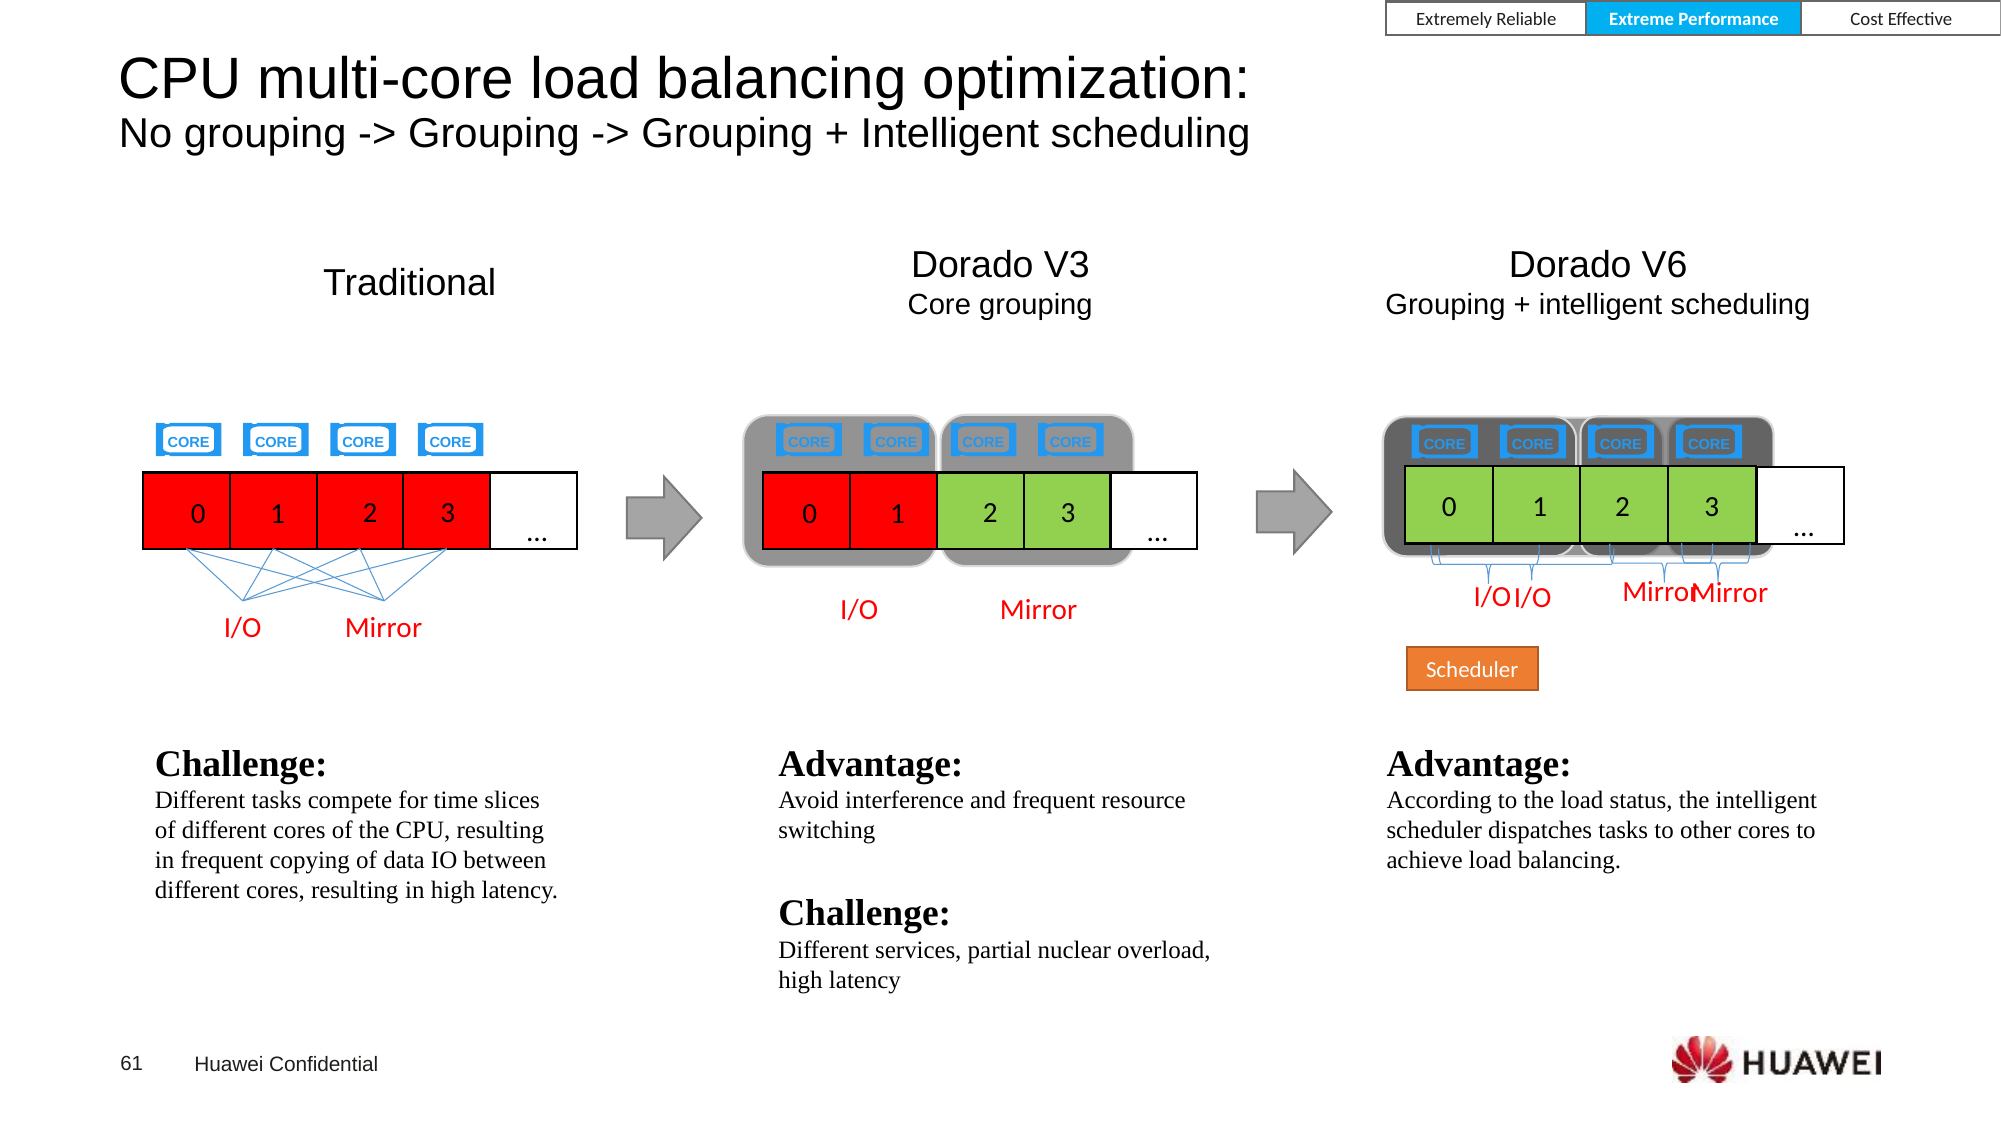

Cost Effective
Extreme Performance
Extremely Reliable
CPU multi-core load balancing optimization:
No grouping -> Grouping -> Grouping + Intelligent scheduling
Dorado V3
Core grouping
Dorado V6
Grouping + intelligent scheduling
Traditional

CORE

CORE

CORE

CORE

2
3
0
1
…
I/O
Mirror

CORE

CORE

CORE

CORE

CORE

CORE

CORE

CORE

0
1
2
3
2
3
0
1
…
…

Mirror

Mirror

I/O

I/O
Mirror
I/O
Scheduler
Challenge:
Different tasks compete for time slices of different cores of the CPU, resulting in frequent copying of data IO between different cores, resulting in high latency.
Advantage:
Avoid interference and frequent resource switching

Challenge:
Different services, partial nuclear overload, high latency
Advantage:
According to the load status, the intelligent scheduler dispatches tasks to other cores to achieve load balancing.